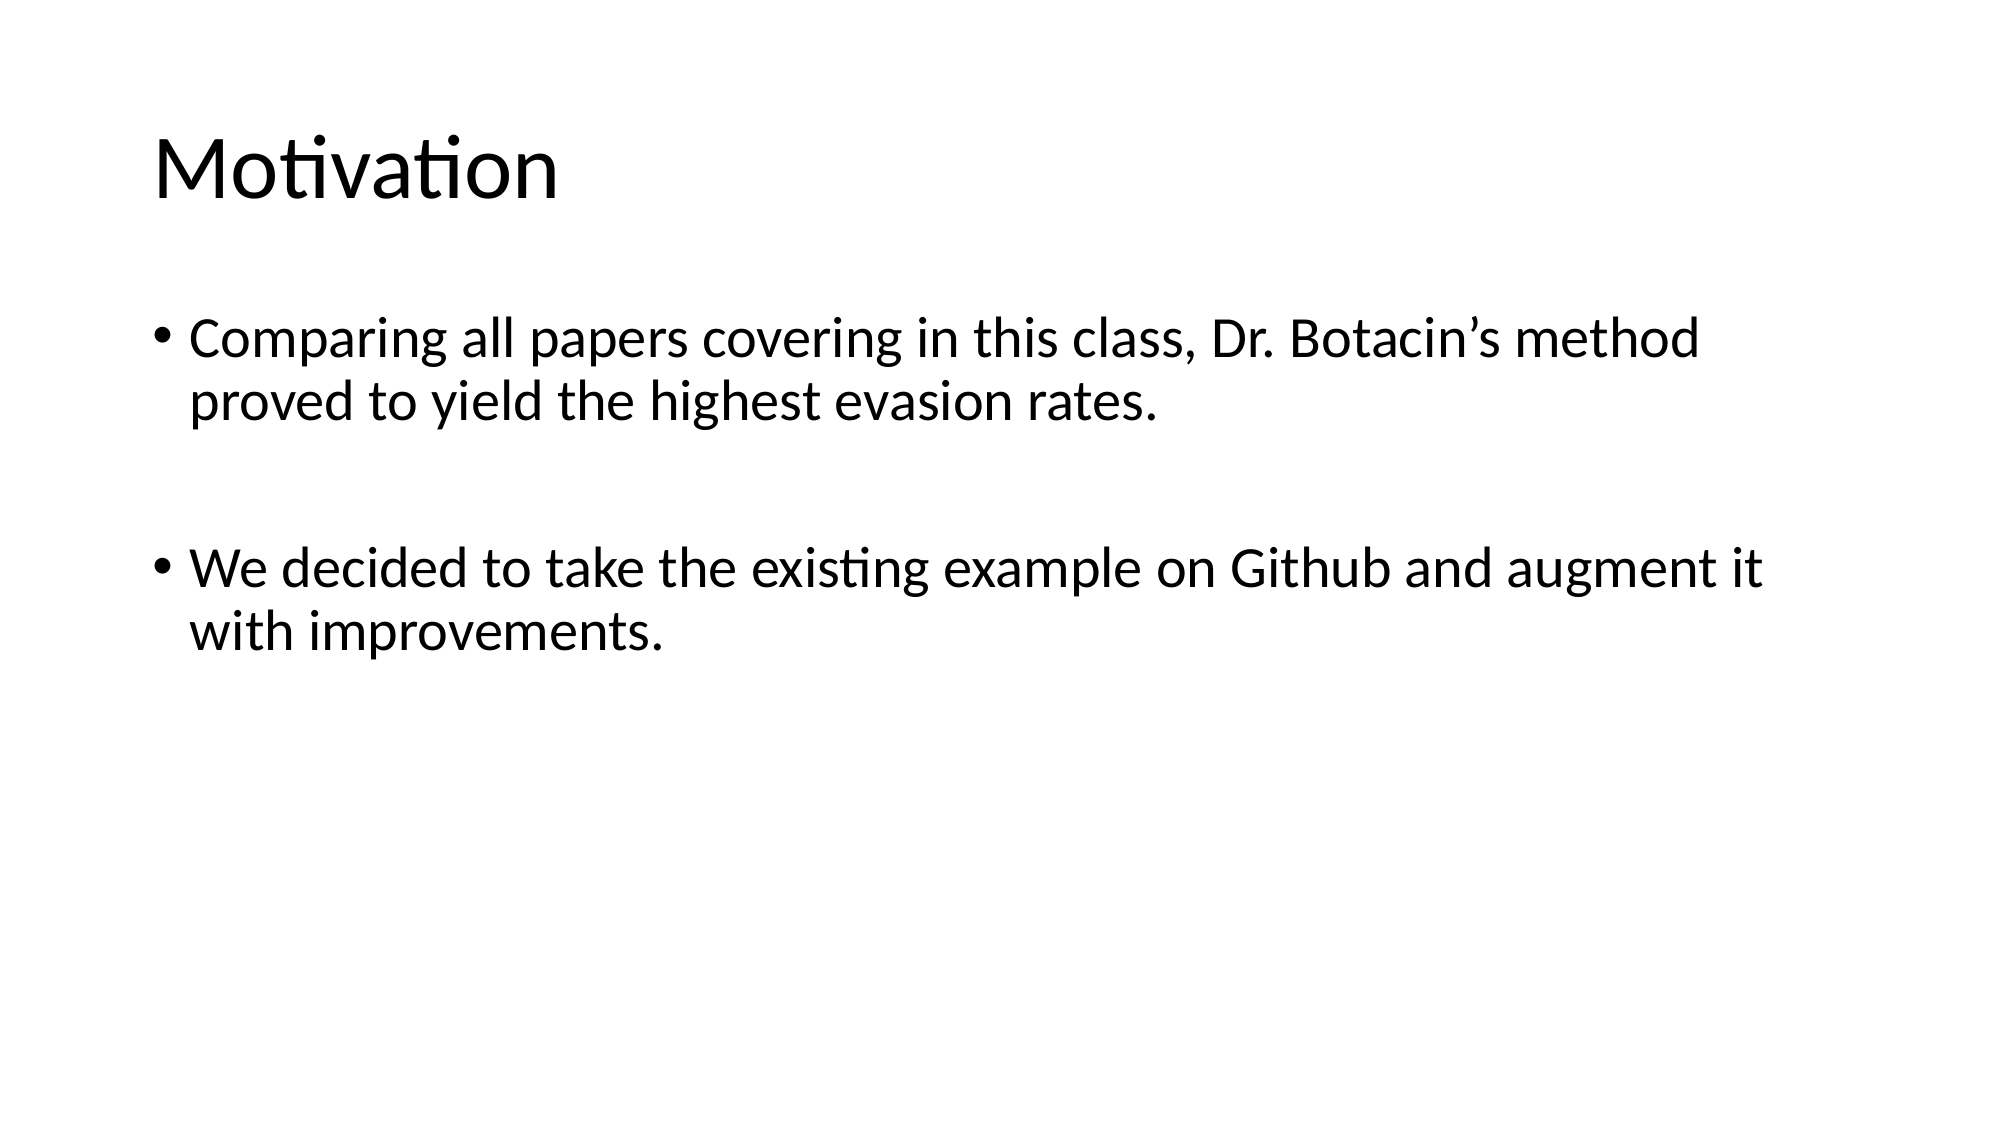

# Motivation
Comparing all papers covering in this class, Dr. Botacin’s method proved to yield the highest evasion rates.

We decided to take the existing example on Github and augment it with improvements.